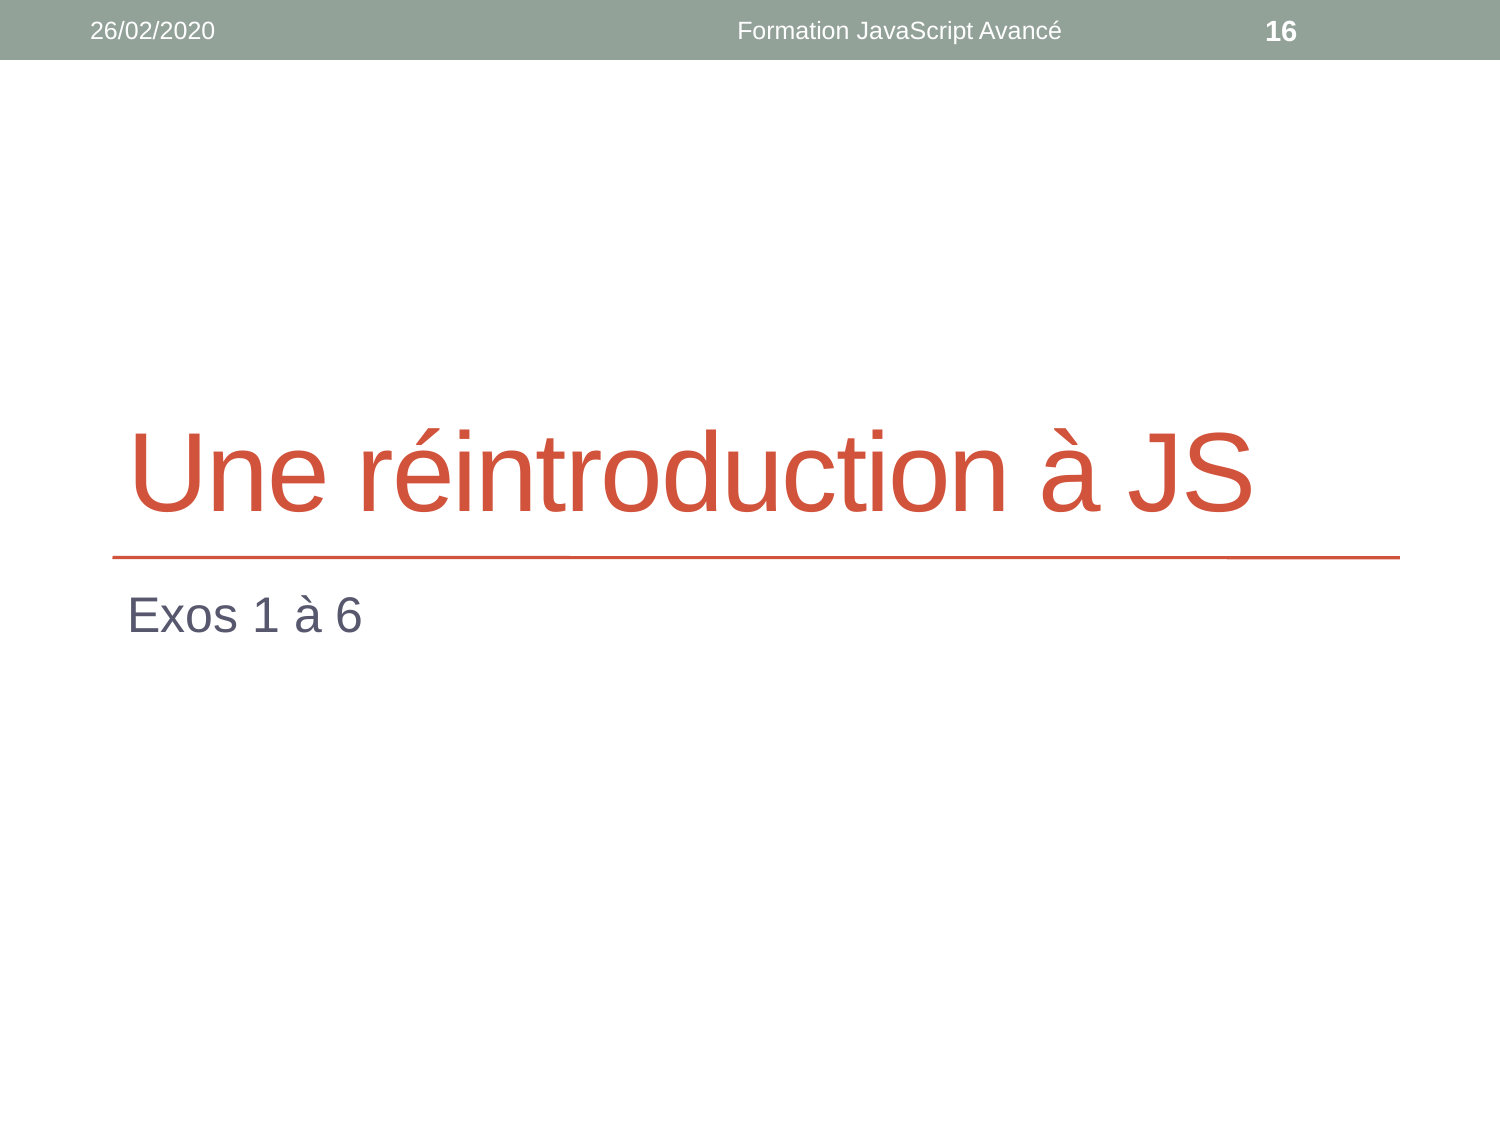

26/02/2020
Formation JavaScript Avancé
16
# Une réintroduction à JS
Exos 1 à 6